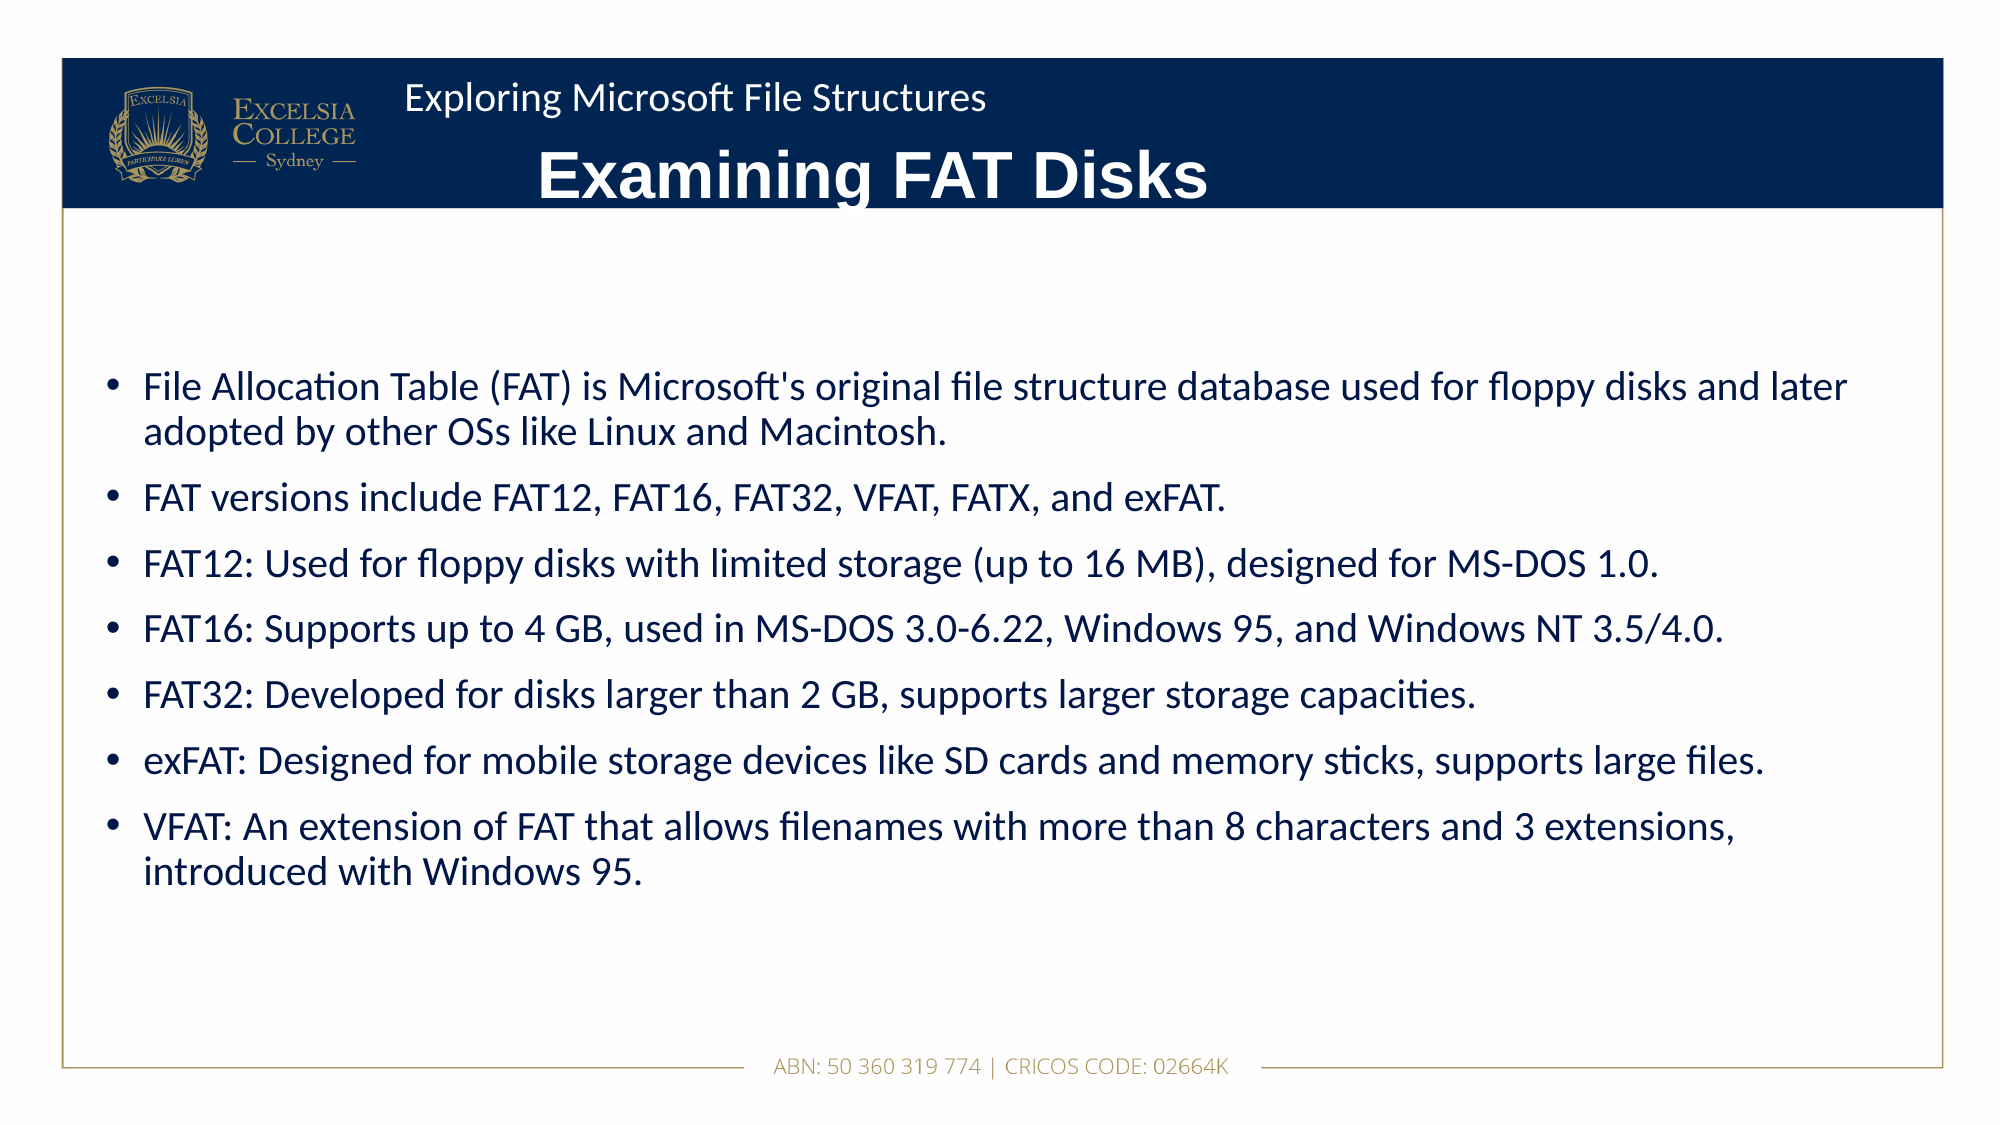

# Exploring Microsoft File Structures
Examining FAT Disks
File Allocation Table (FAT) is Microsoft's original file structure database used for floppy disks and later adopted by other OSs like Linux and Macintosh.
FAT versions include FAT12, FAT16, FAT32, VFAT, FATX, and exFAT.
FAT12: Used for floppy disks with limited storage (up to 16 MB), designed for MS-DOS 1.0.
FAT16: Supports up to 4 GB, used in MS-DOS 3.0-6.22, Windows 95, and Windows NT 3.5/4.0.
FAT32: Developed for disks larger than 2 GB, supports larger storage capacities.
exFAT: Designed for mobile storage devices like SD cards and memory sticks, supports large files.
VFAT: An extension of FAT that allows filenames with more than 8 characters and 3 extensions, introduced with Windows 95.